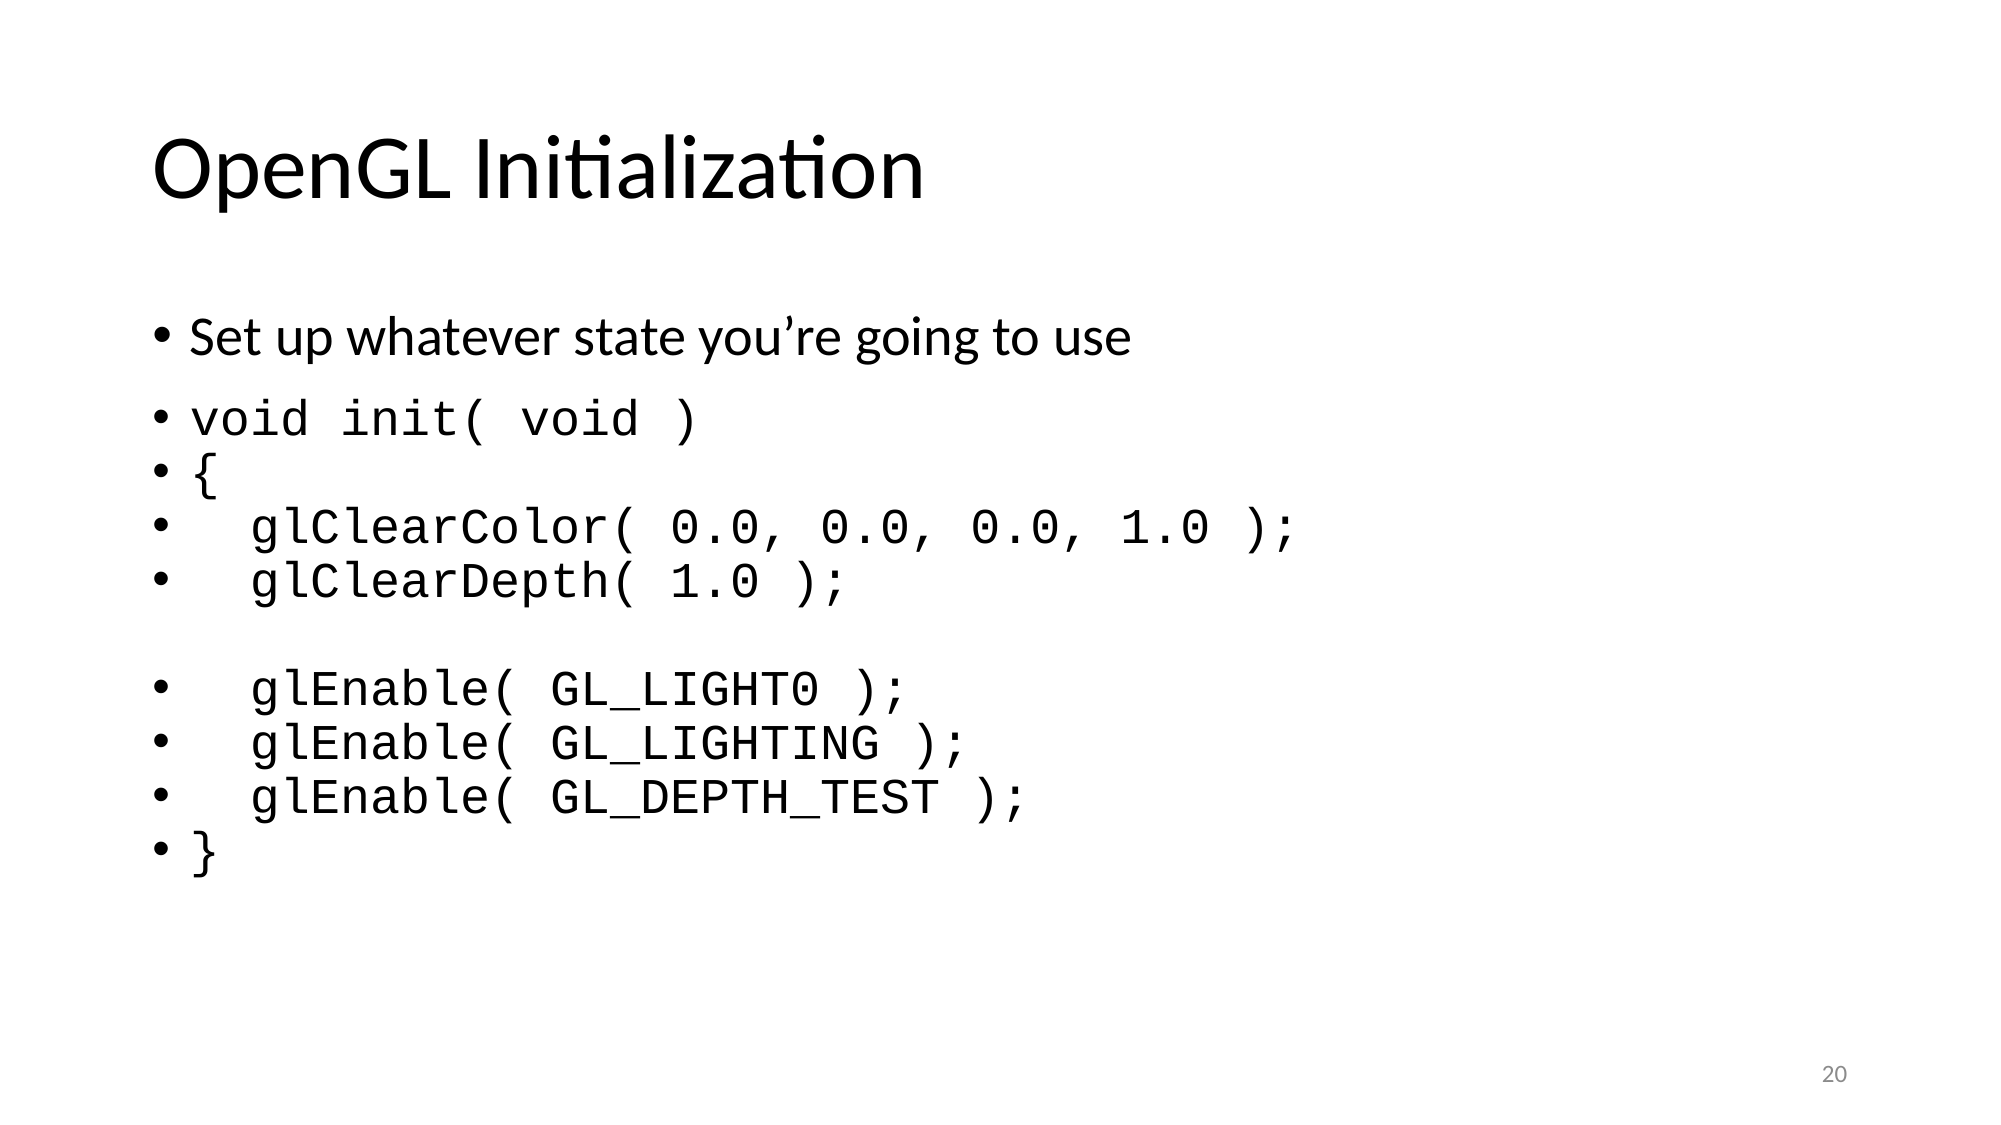

# OpenGL Initialization
Set up whatever state you’re going to use
void init( void )
{
  glClearColor( 0.0, 0.0, 0.0, 1.0 );
  glClearDepth( 1.0 );

  glEnable( GL_LIGHT0 );
  glEnable( GL_LIGHTING );
  glEnable( GL_DEPTH_TEST );
}
20